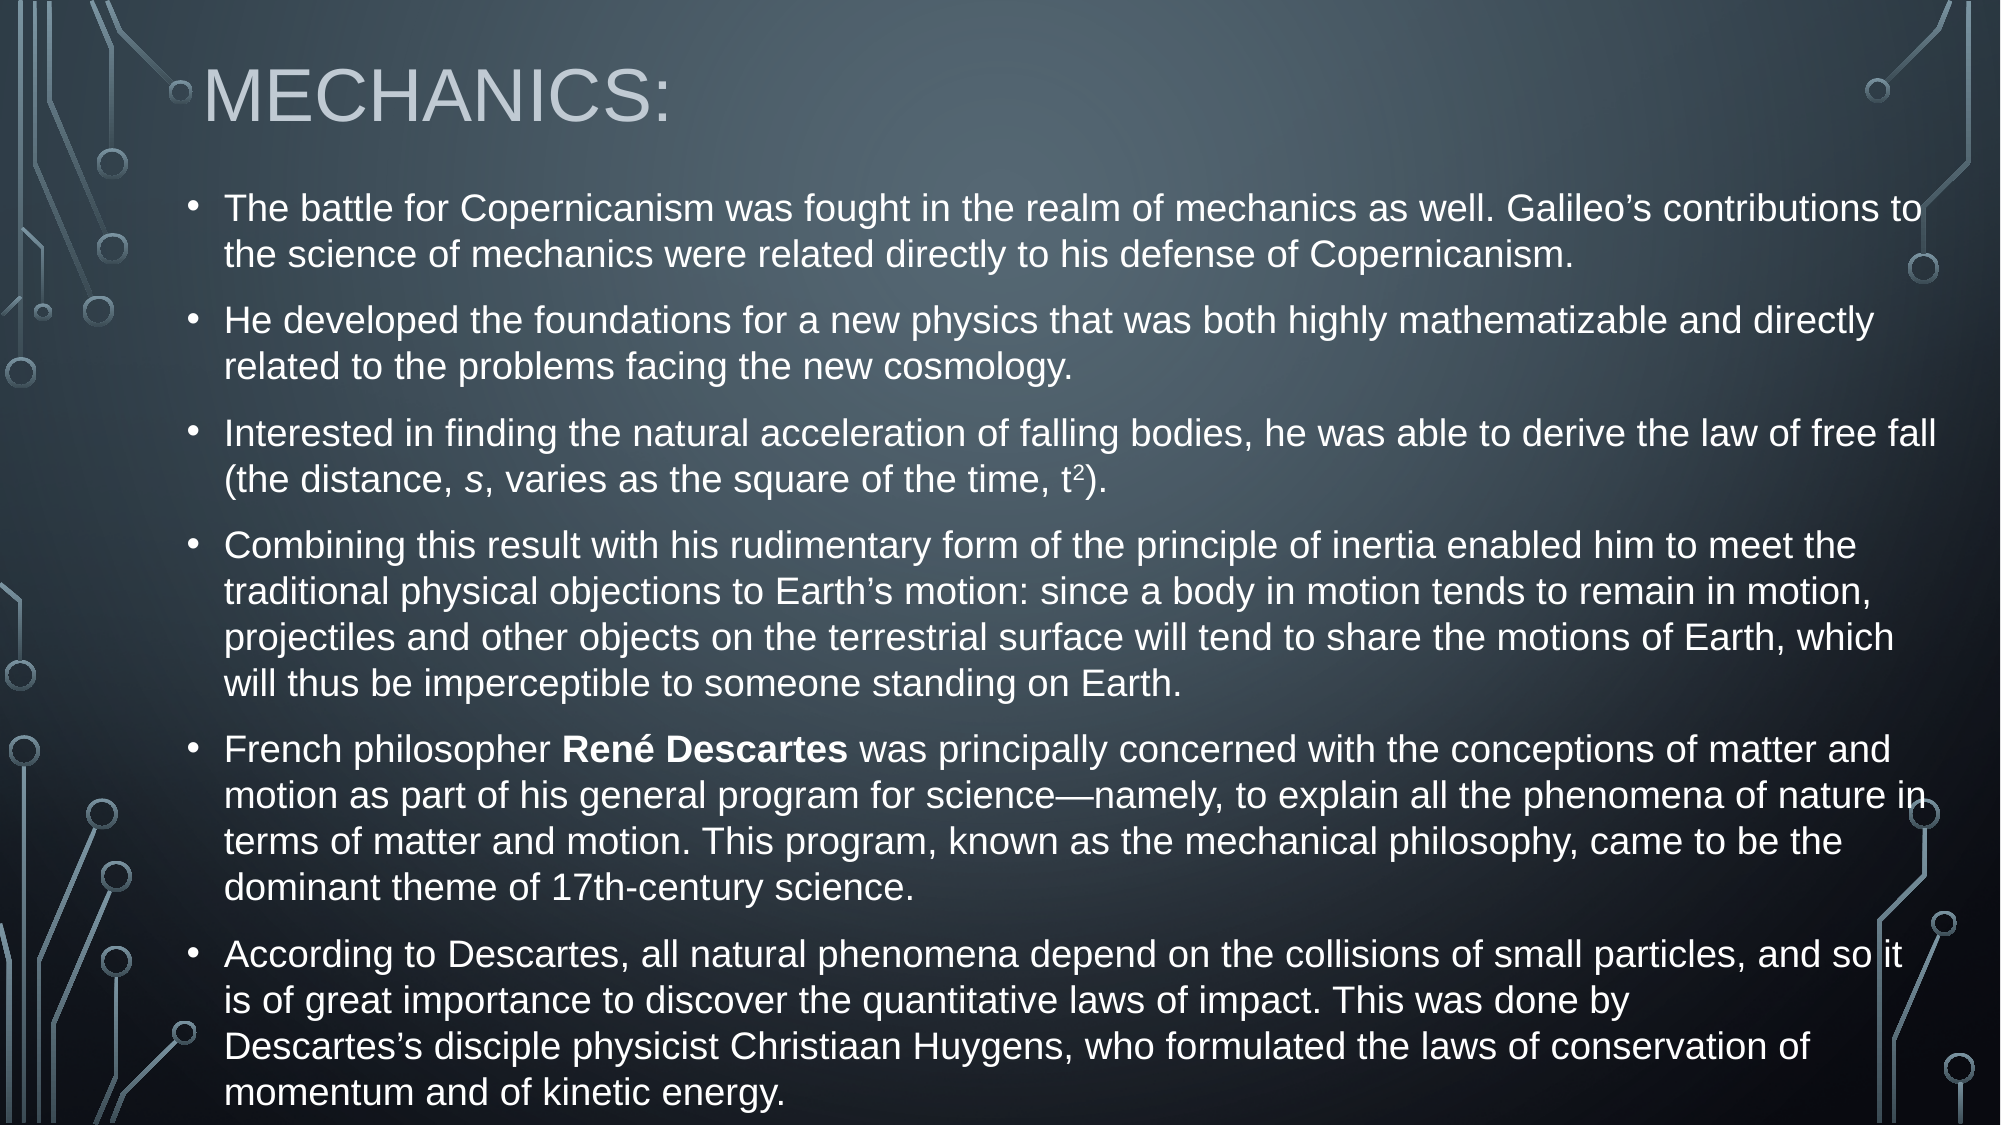

# MECHANICS:
The battle for Copernicanism was fought in the realm of mechanics as well. Galileo’s contributions to the science of mechanics were related directly to his defense of Copernicanism.
He developed the foundations for a new physics that was both highly mathematizable and directly related to the problems facing the new cosmology.
Interested in finding the natural acceleration of falling bodies, he was able to derive the law of free fall (the distance, s, varies as the square of the time, t2).
Combining this result with his rudimentary form of the principle of inertia enabled him to meet the traditional physical objections to Earth’s motion: since a body in motion tends to remain in motion, projectiles and other objects on the terrestrial surface will tend to share the motions of Earth, which will thus be imperceptible to someone standing on Earth.
French philosopher René Descartes was principally concerned with the conceptions of matter and motion as part of his general program for science—namely, to explain all the phenomena of nature in terms of matter and motion. This program, known as the mechanical philosophy, came to be the dominant theme of 17th-century science.
According to Descartes, all natural phenomena depend on the collisions of small particles, and so it is of great importance to discover the quantitative laws of impact. This was done by Descartes’s disciple physicist Christiaan Huygens, who formulated the laws of conservation of momentum and of kinetic energy.